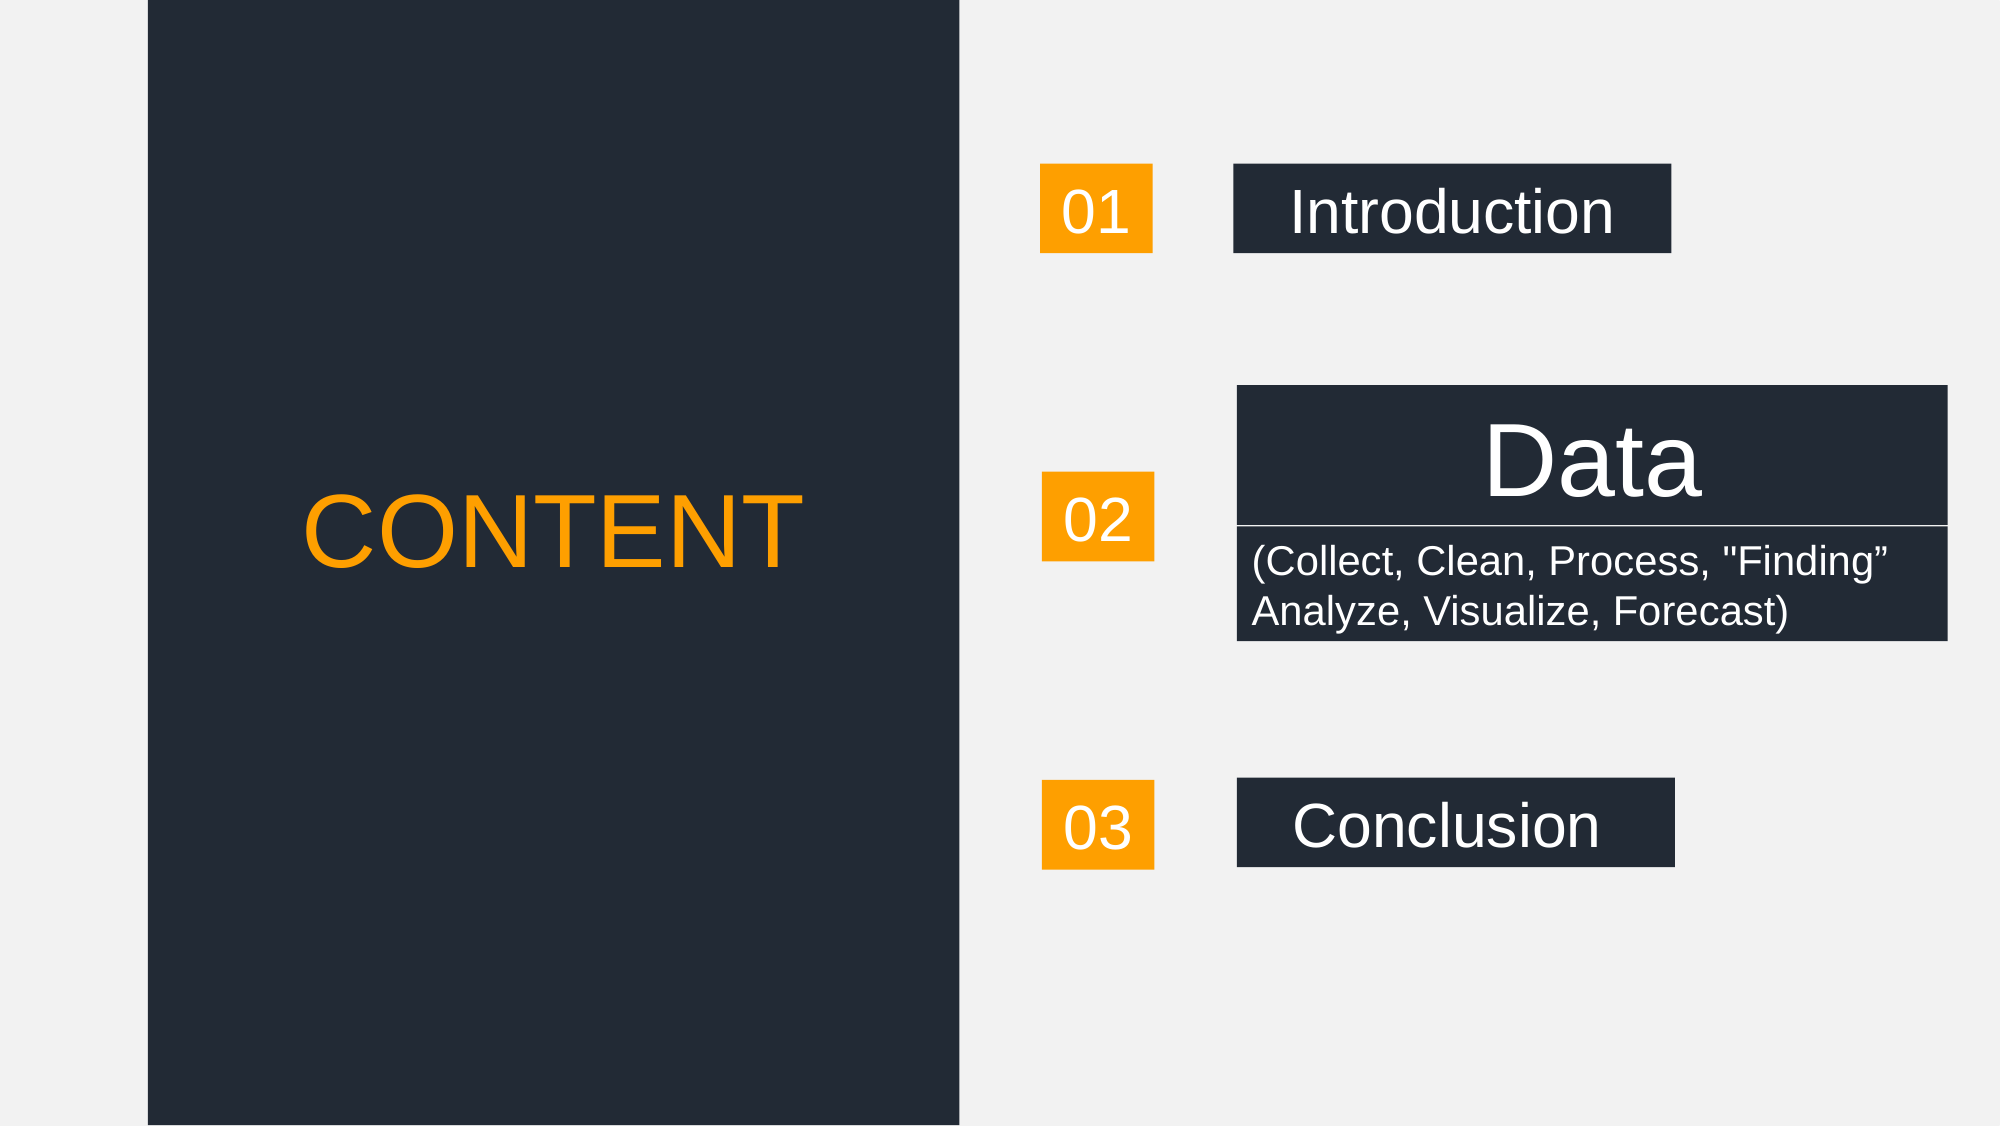

01
Introduction
Data
CONTENT
02
(Collect, Clean, Process, "Finding”
Analyze, Visualize, Forecast)
Conclusion
03